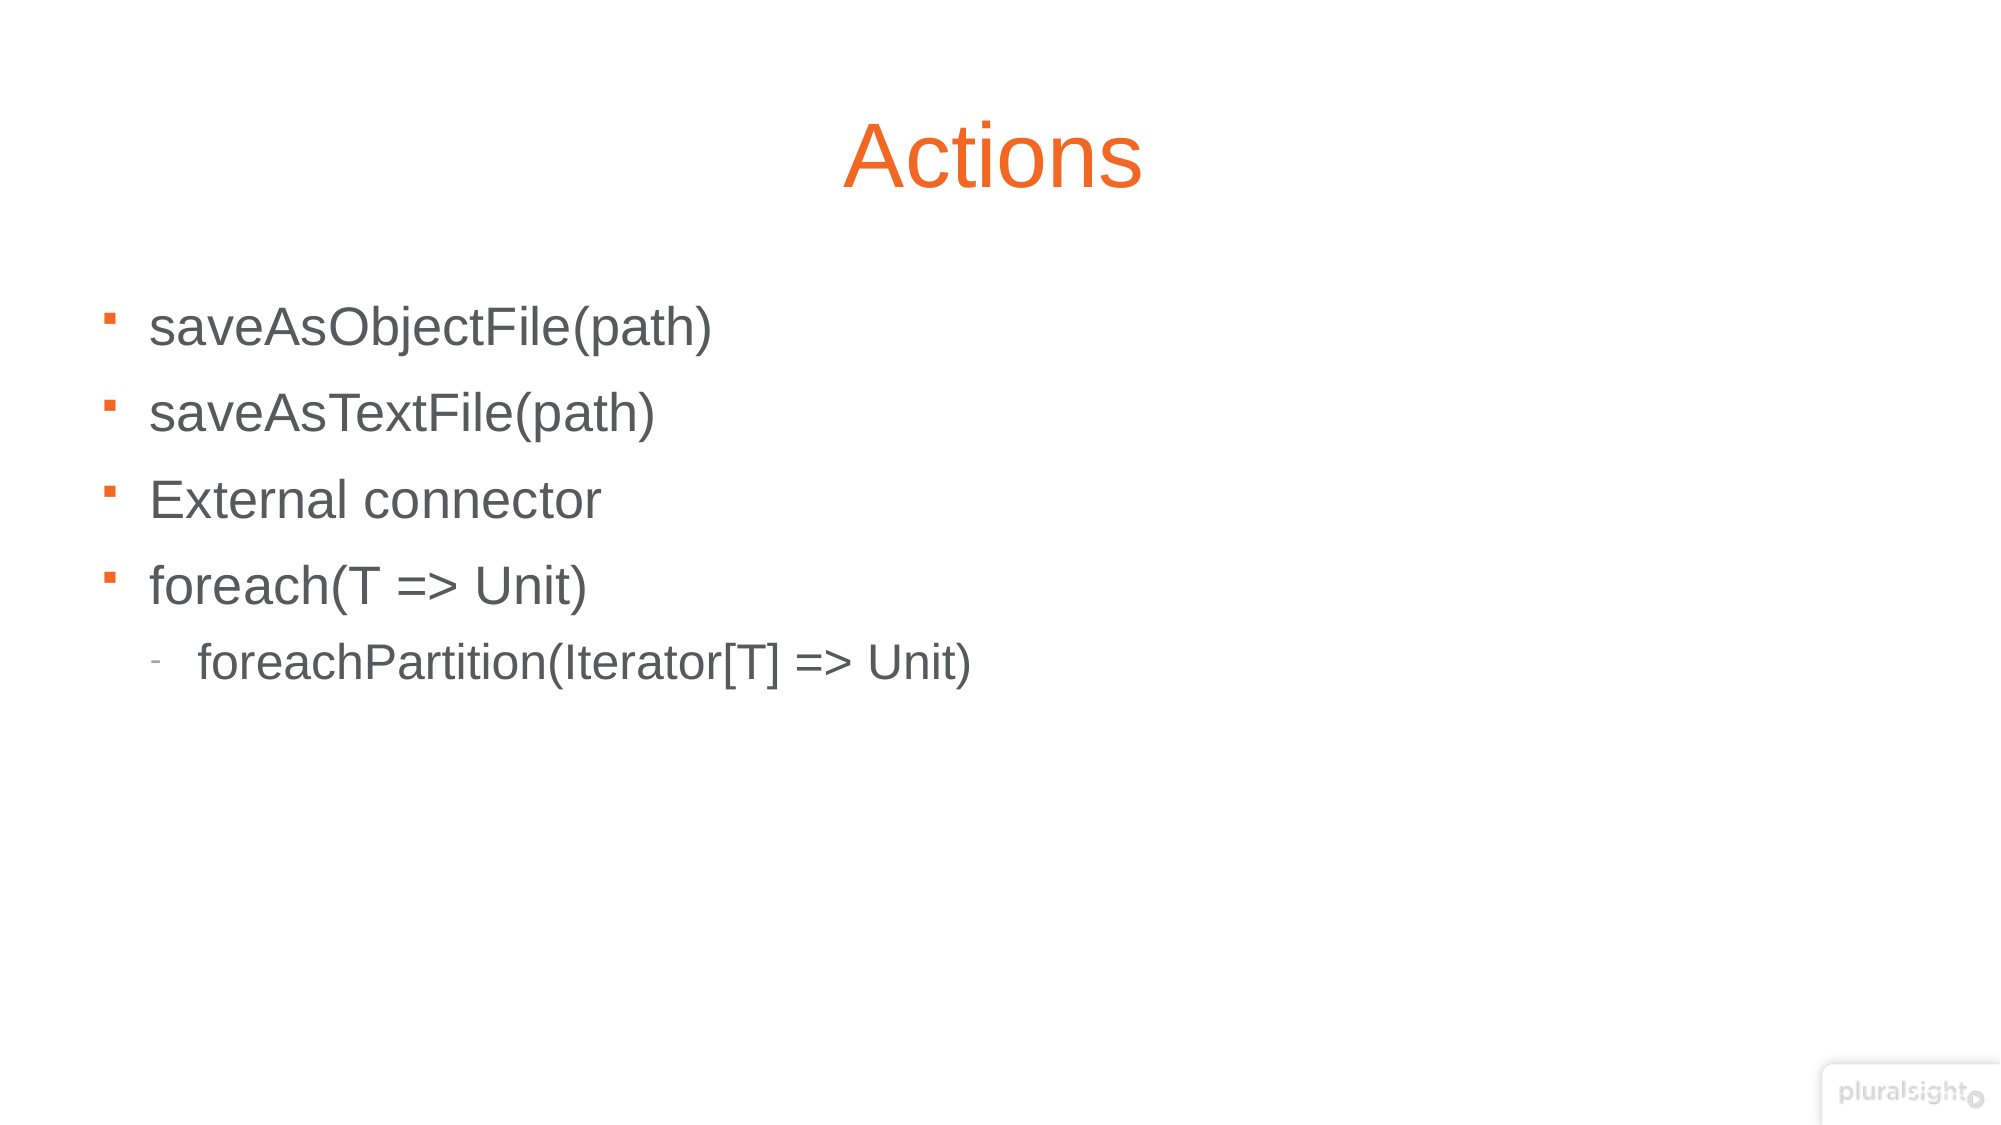

# Actions
saveAsObjectFile(path)
saveAsTextFile(path)
External connector
foreach(T => Unit)
foreachPartition(Iterator[T] => Unit)